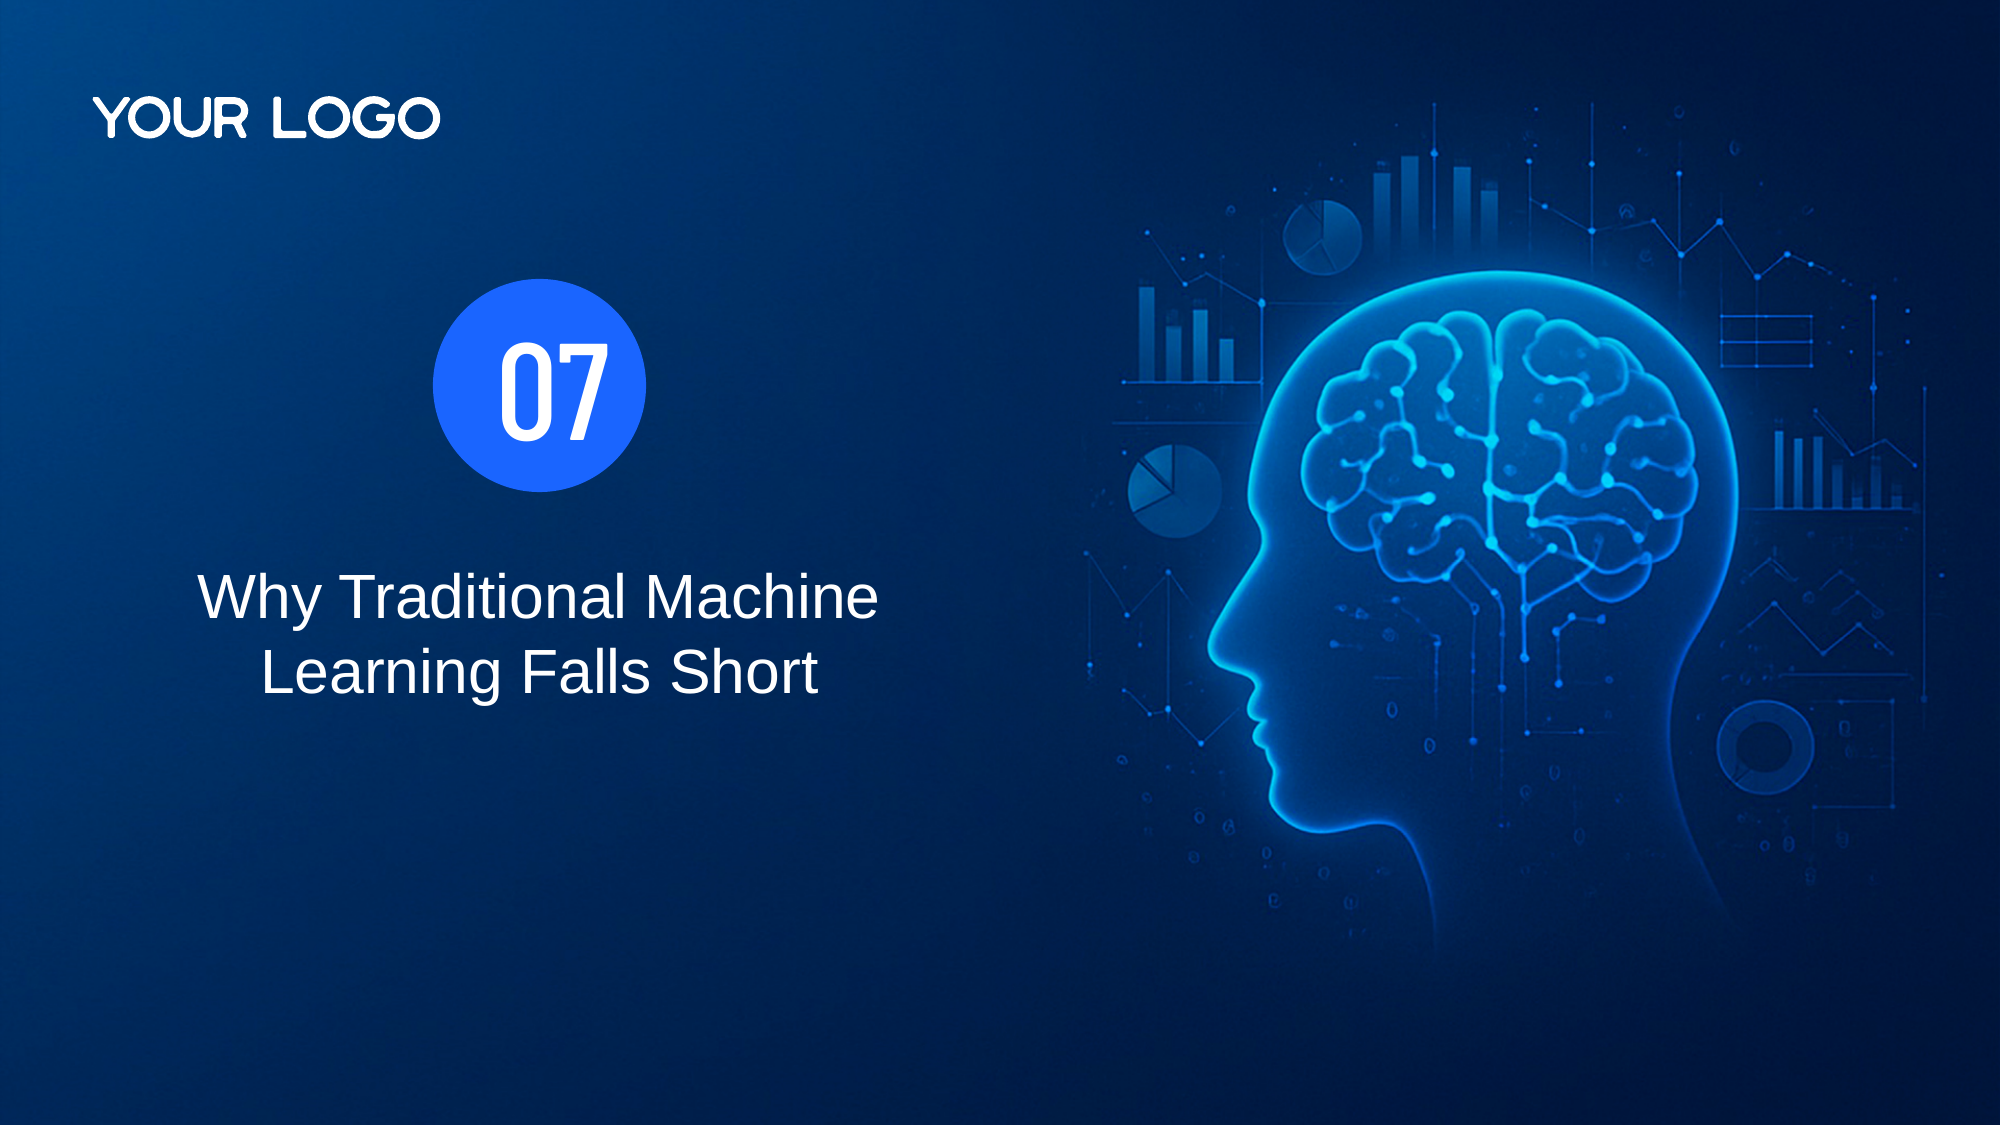

07
Why Traditional Machine Learning Falls Short